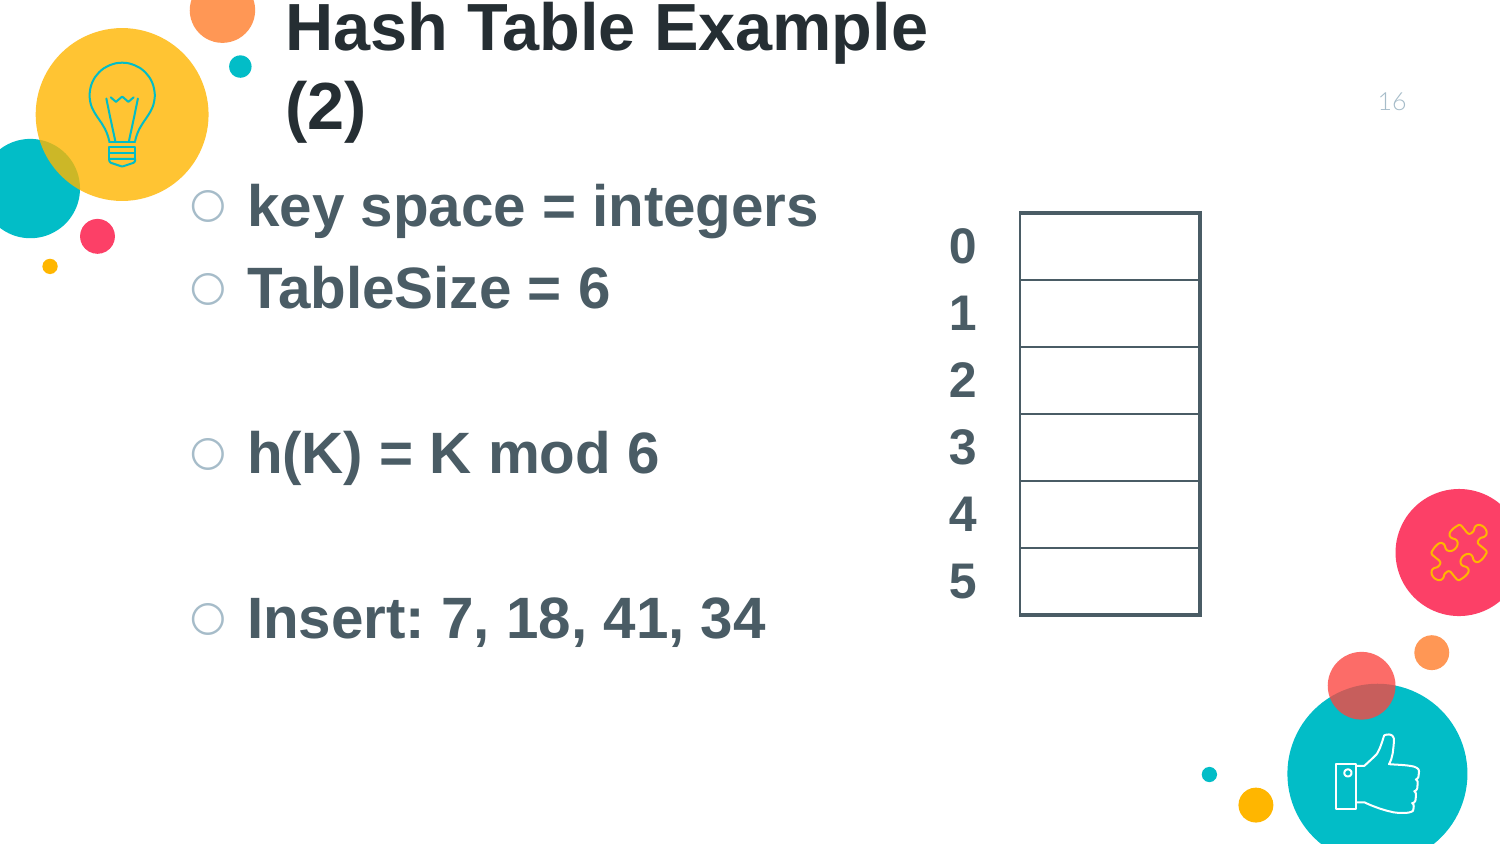

Hash Table Example (2)
16
key space = integers
TableSize = 6

h(K) = K mod 6

Insert: 7, 18, 41, 34

| 0 |  |
| --- | --- |
| 1 |  |
| 2 |  |
| 3 |  |
| 4 |  |
| 5 |  |